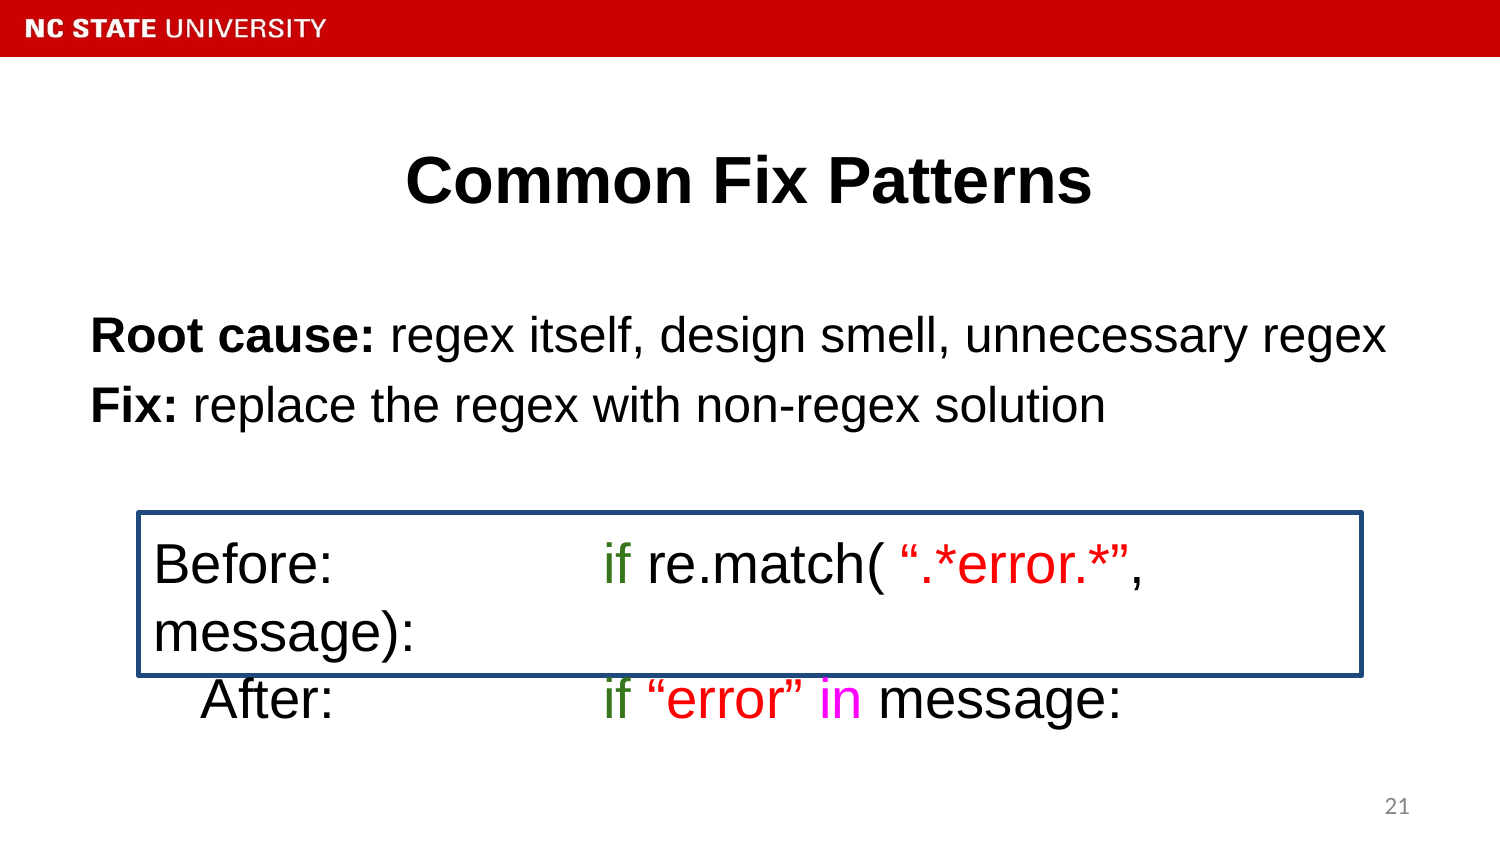

# Common Fix Patterns
Root cause: regex itself, design smell, unnecessary regex
Fix: replace the regex with non-regex solution
Before: 		if re.match( “.*error.*”, message):
   After: 		if “error” in message:
21